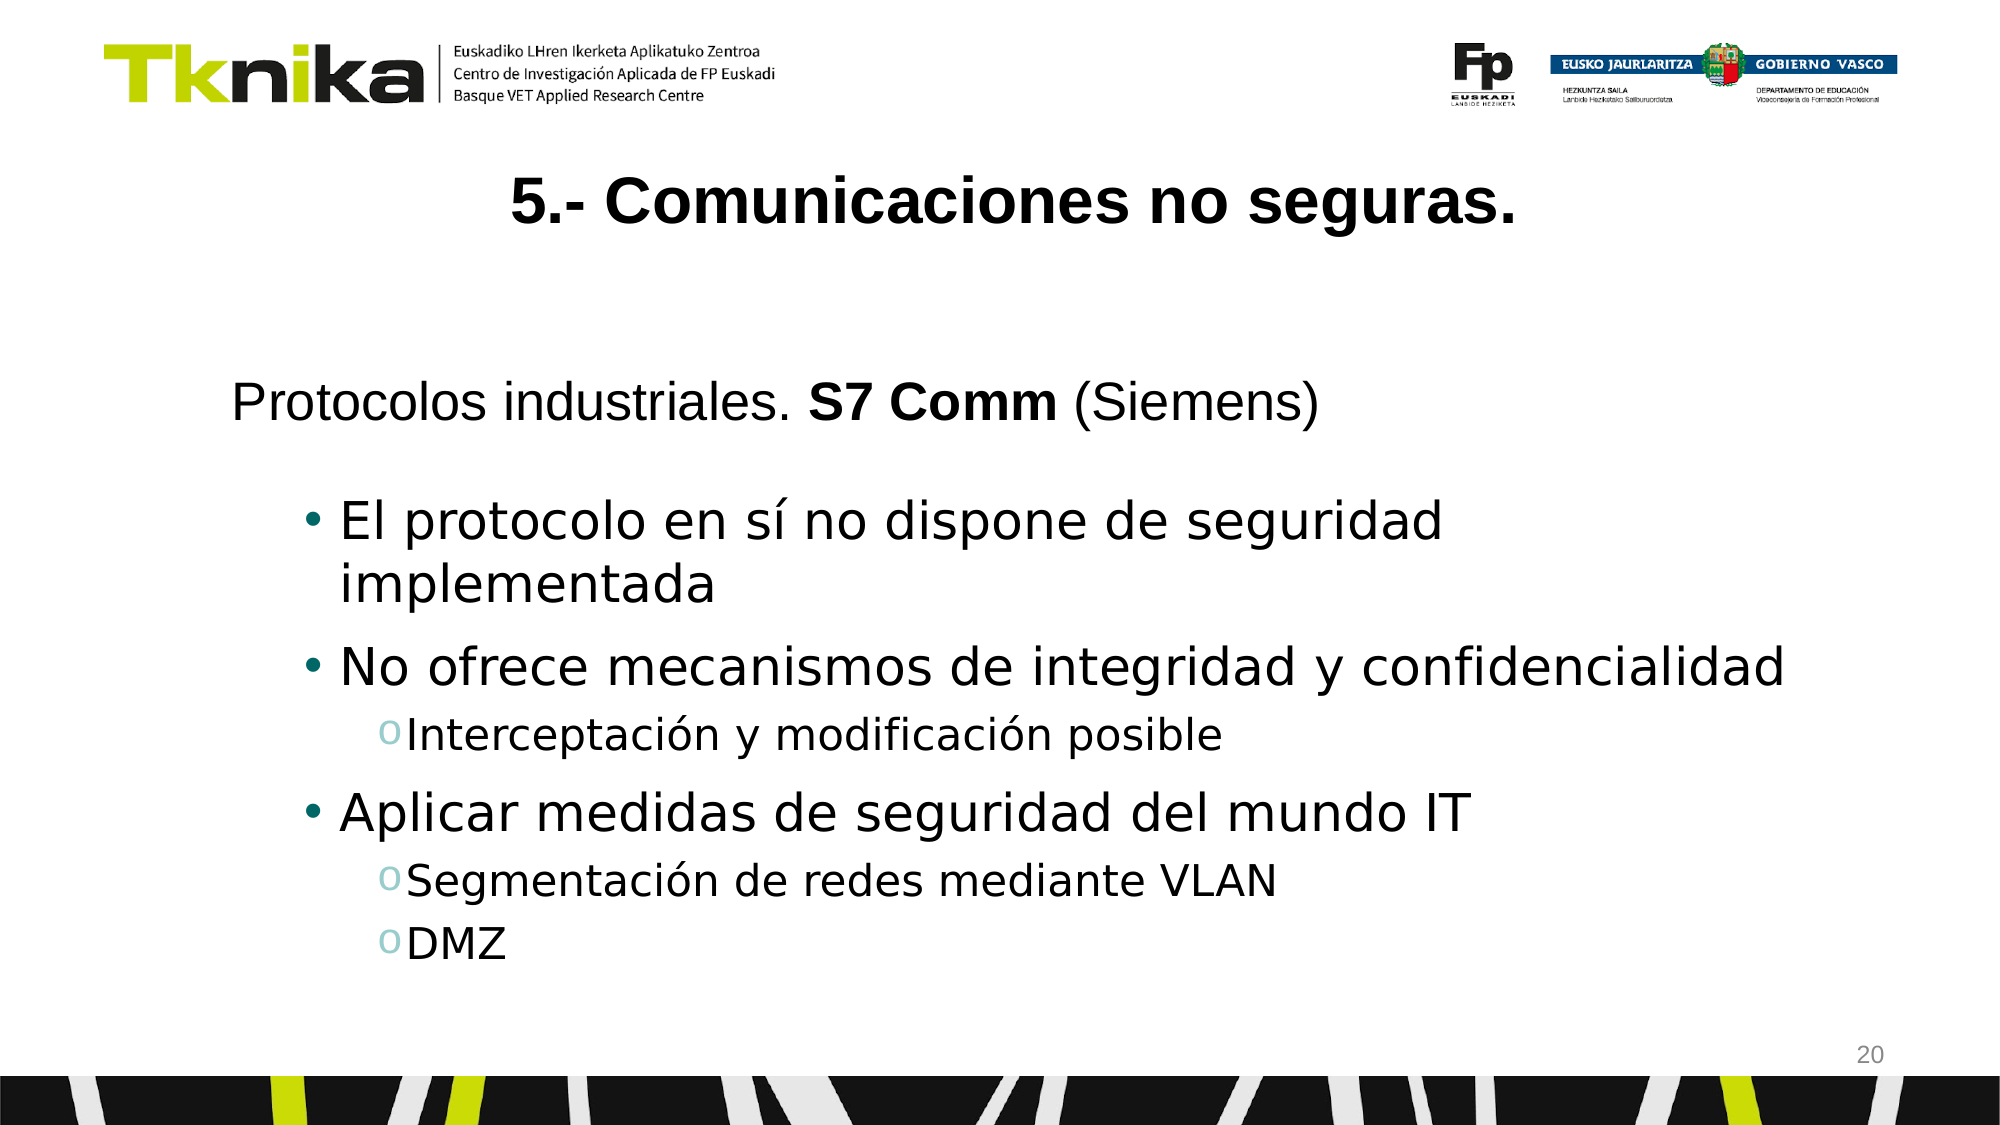

# 5.- Comunicaciones no seguras.
Protocolos industriales. S7 Comm (Siemens)
El protocolo en sí no dispone de seguridad implementada
No ofrece mecanismos de integridad y confidencialidad
Interceptación y modificación posible
Aplicar medidas de seguridad del mundo IT
Segmentación de redes mediante VLAN
DMZ

20